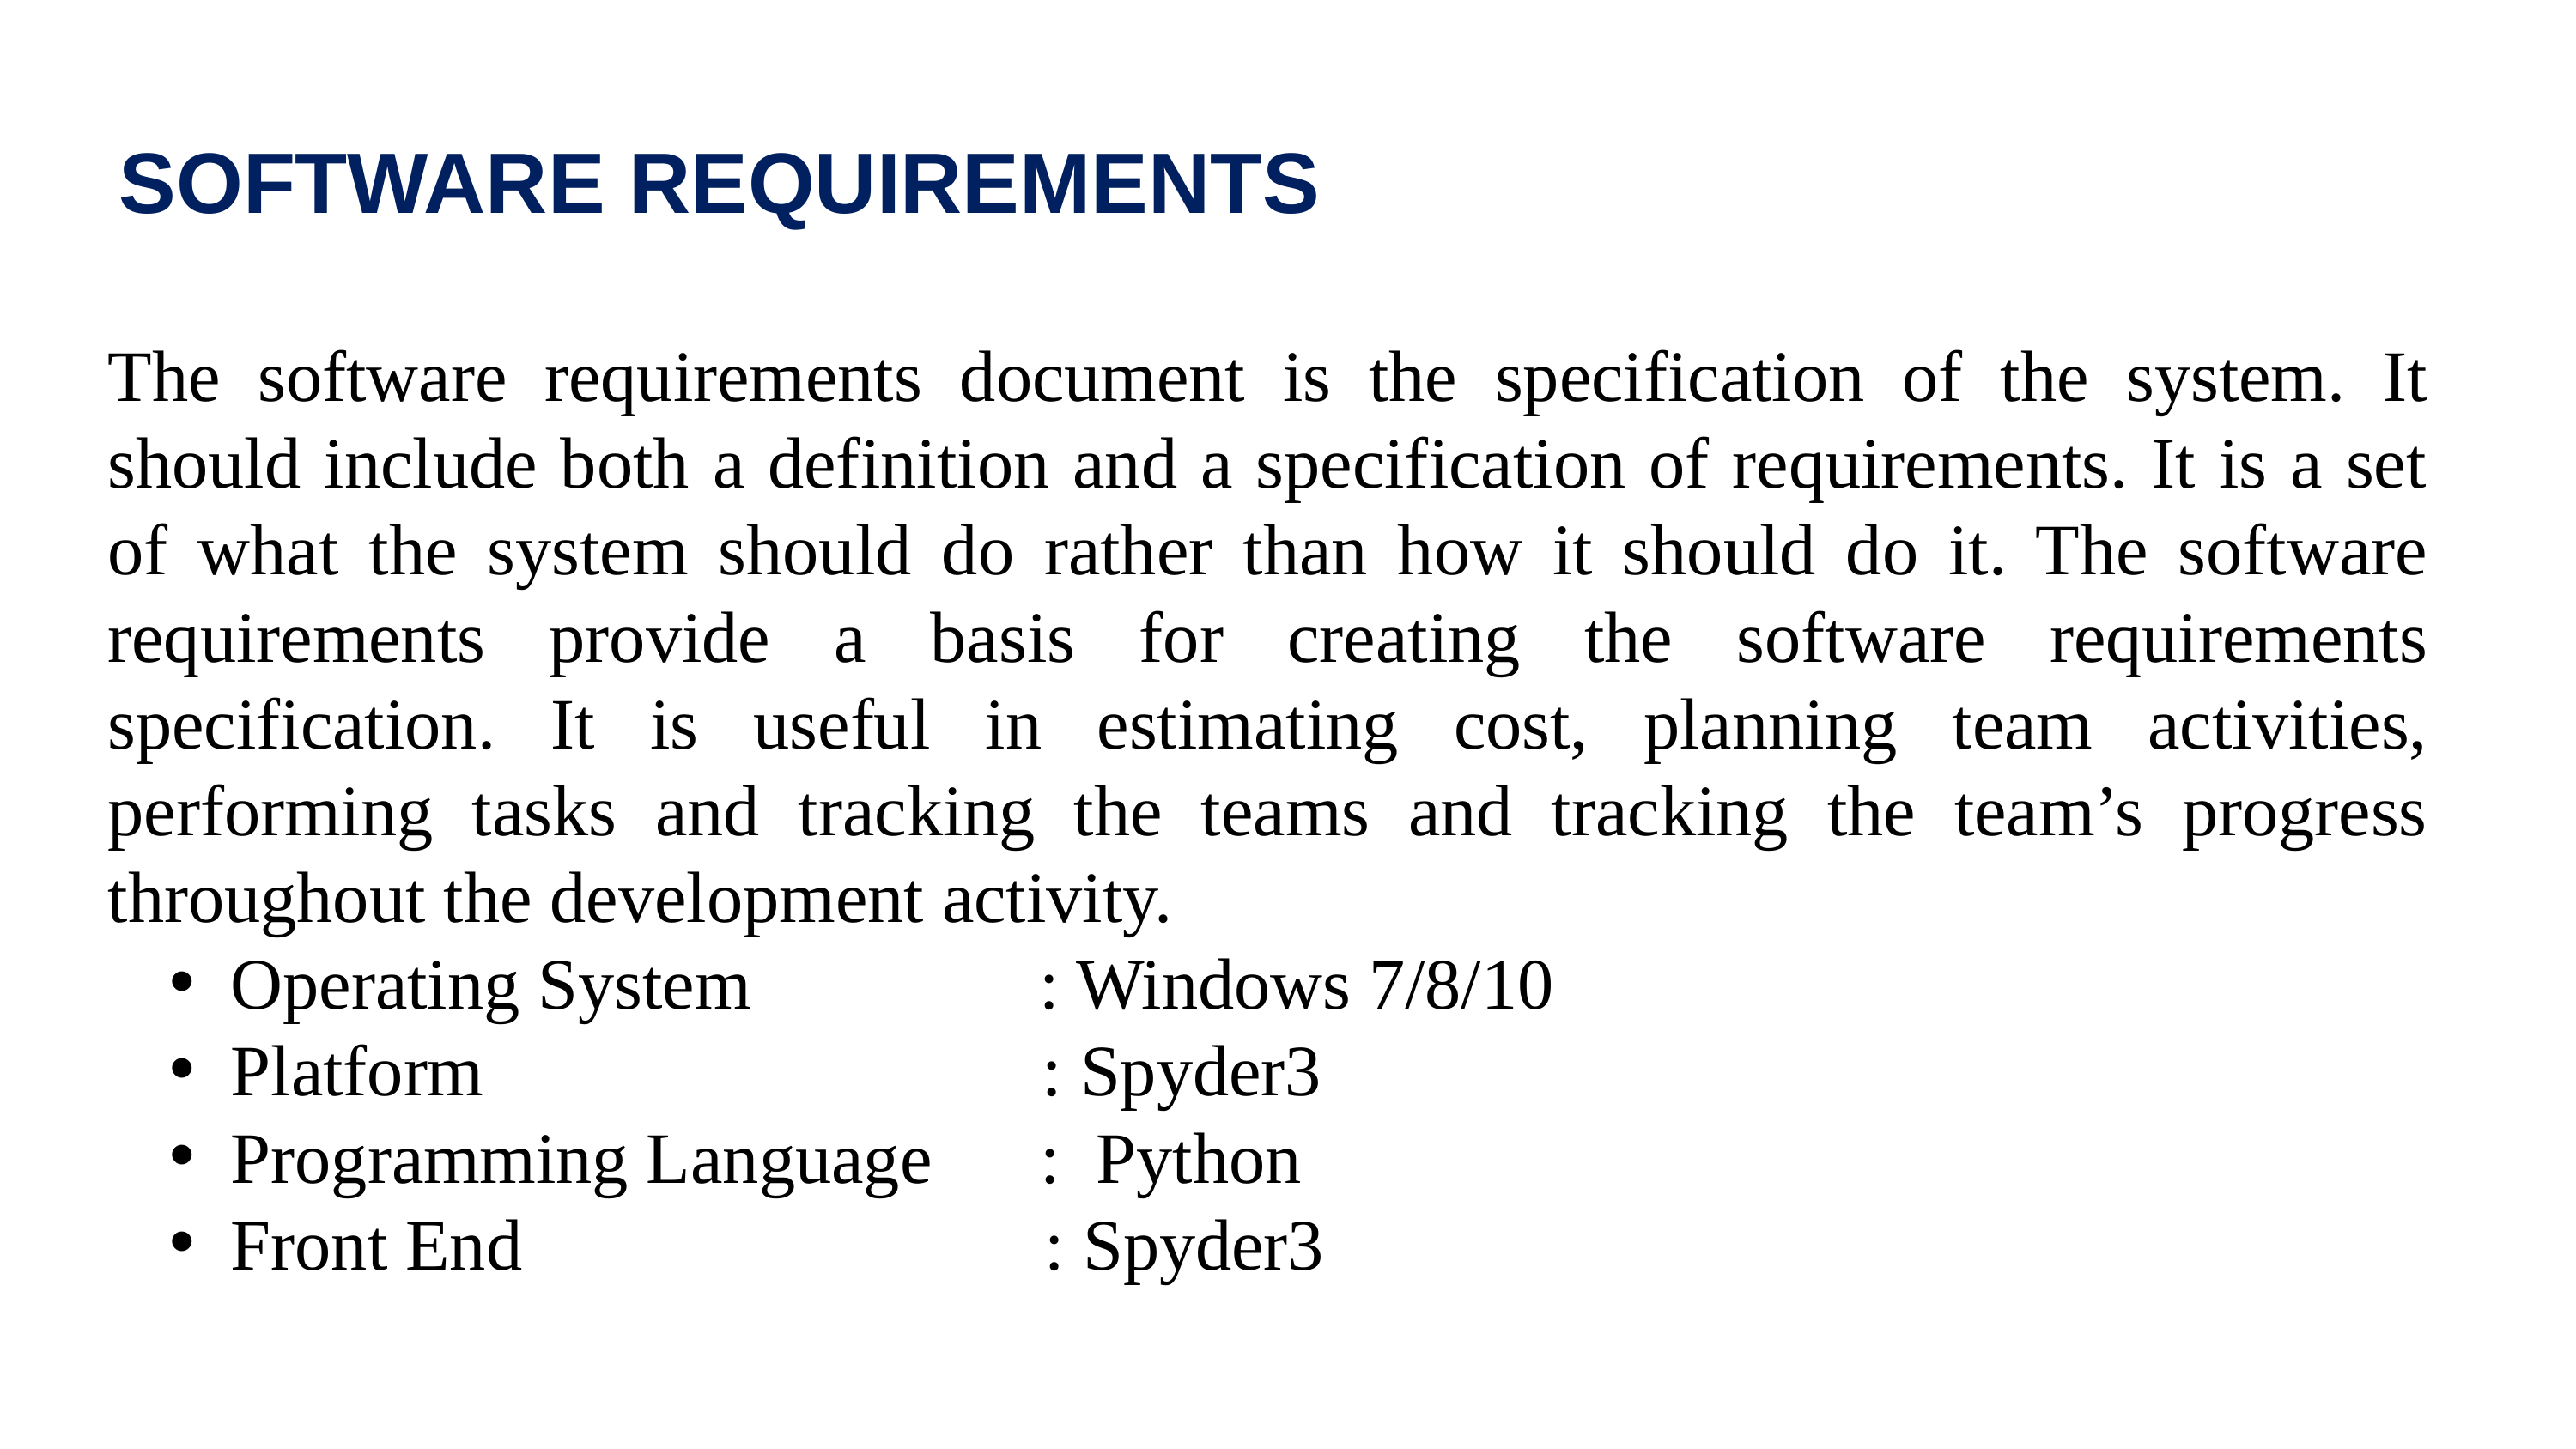

SOFTWARE REQUIREMENTS

The software requirements document is the specification of the system. It should include both a definition and a specification of requirements. It is a set of what the system should do rather than how it should do it. The software requirements provide a basis for creating the software requirements specification. It is useful in estimating cost, planning team activities, performing tasks and tracking the teams and tracking the team’s progress throughout the development activity.
Operating System                : Windows 7/8/10
Platform                               : Spyder3
Programming Language      :  Python
Front End                             : Spyder3